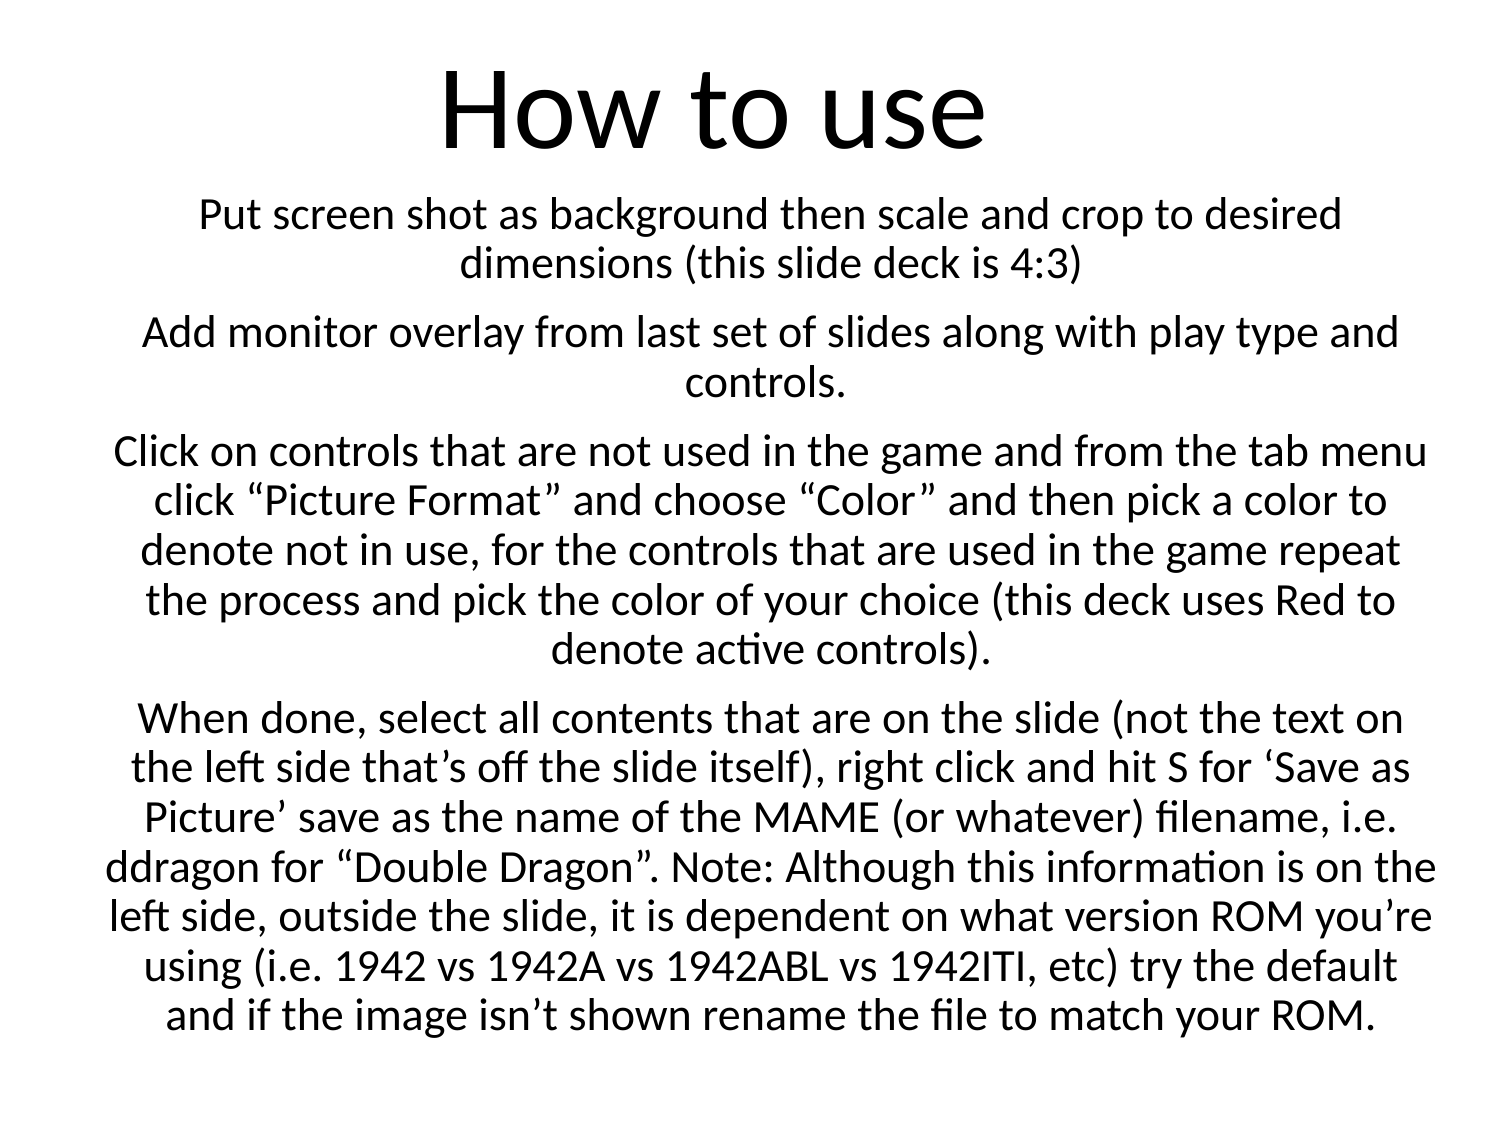

# How to use
Put screen shot as background then scale and crop to desired dimensions (this slide deck is 4:3)
Add monitor overlay from last set of slides along with play type and controls.
Click on controls that are not used in the game and from the tab menu click “Picture Format” and choose “Color” and then pick a color to denote not in use, for the controls that are used in the game repeat the process and pick the color of your choice (this deck uses Red to denote active controls).
When done, select all contents that are on the slide (not the text on the left side that’s off the slide itself), right click and hit S for ‘Save as Picture’ save as the name of the MAME (or whatever) filename, i.e. ddragon for “Double Dragon”. Note: Although this information is on the left side, outside the slide, it is dependent on what version ROM you’re using (i.e. 1942 vs 1942A vs 1942ABL vs 1942ITI, etc) try the default and if the image isn’t shown rename the file to match your ROM.